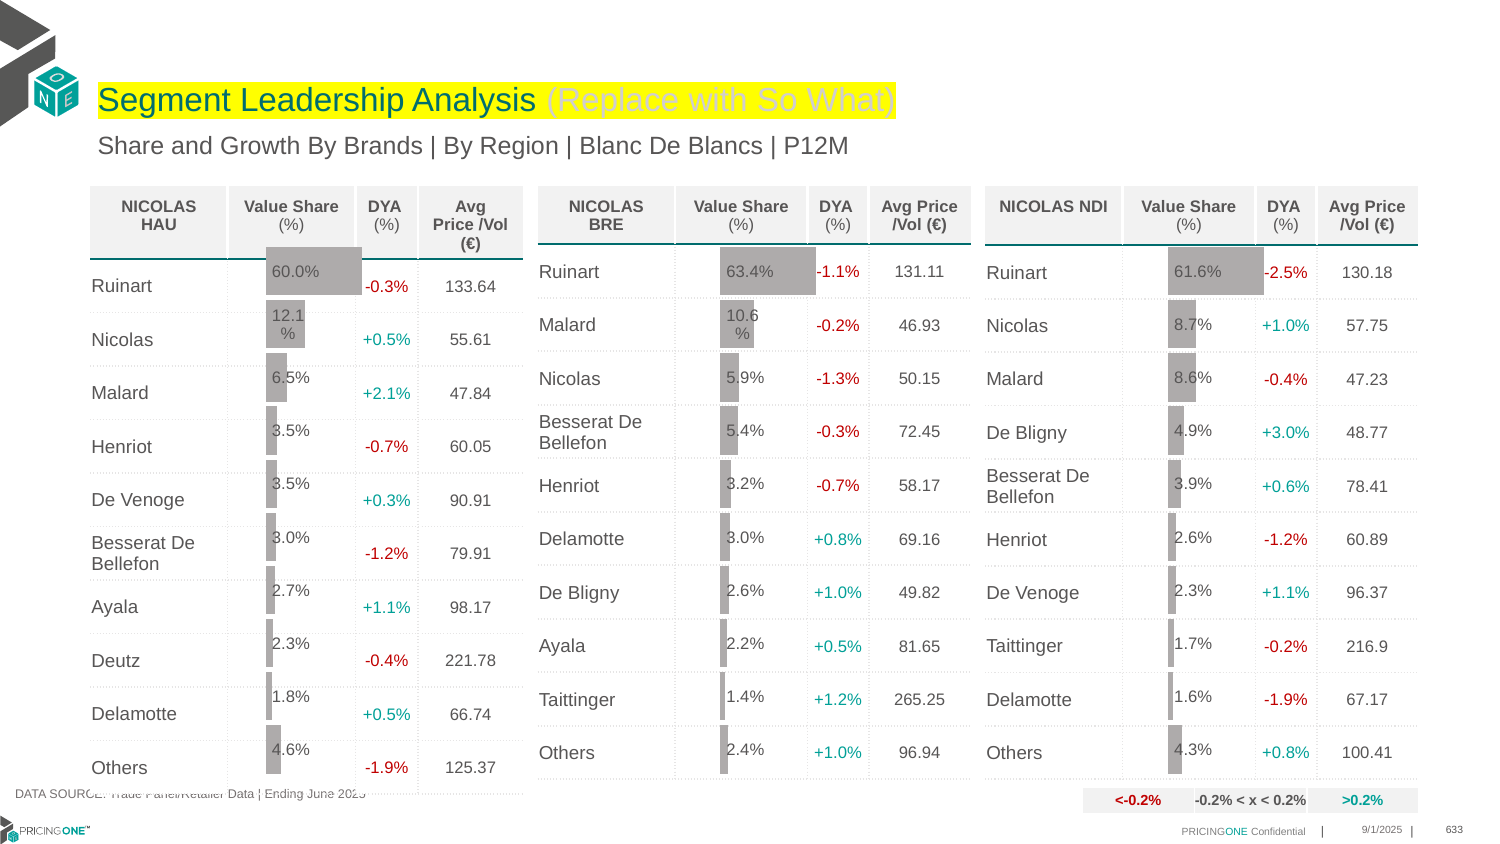

# Segment Leadership Analysis (Replace with So What)
Share and Growth By Brands | By Region | Blanc De Blancs | P12M
| NICOLAS BRE | Value Share (%) | DYA (%) | Avg Price /Vol (€) |
| --- | --- | --- | --- |
| Ruinart |  | -1.1% | 131.11 |
| Malard |  | -0.2% | 46.93 |
| Nicolas |  | -1.3% | 50.15 |
| Besserat De Bellefon |  | -0.3% | 72.45 |
| Henriot |  | -0.7% | 58.17 |
| Delamotte |  | +0.8% | 69.16 |
| De Bligny |  | +1.0% | 49.82 |
| Ayala |  | +0.5% | 81.65 |
| Taittinger |  | +1.2% | 265.25 |
| Others |  | +1.0% | 96.94 |
| NICOLAS HAU | Value Share (%) | DYA (%) | Avg Price /Vol (€) |
| --- | --- | --- | --- |
| Ruinart |  | -0.3% | 133.64 |
| Nicolas |  | +0.5% | 55.61 |
| Malard |  | +2.1% | 47.84 |
| Henriot |  | -0.7% | 60.05 |
| De Venoge |  | +0.3% | 90.91 |
| Besserat De Bellefon |  | -1.2% | 79.91 |
| Ayala |  | +1.1% | 98.17 |
| Deutz |  | -0.4% | 221.78 |
| Delamotte |  | +0.5% | 66.74 |
| Others |  | -1.9% | 125.37 |
| NICOLAS NDI | Value Share (%) | DYA (%) | Avg Price /Vol (€) |
| --- | --- | --- | --- |
| Ruinart |  | -2.5% | 130.18 |
| Nicolas |  | +1.0% | 57.75 |
| Malard |  | -0.4% | 47.23 |
| De Bligny |  | +3.0% | 48.77 |
| Besserat De Bellefon |  | +0.6% | 78.41 |
| Henriot |  | -1.2% | 60.89 |
| De Venoge |  | +1.1% | 96.37 |
| Taittinger |  | -0.2% | 216.9 |
| Delamotte |  | -1.9% | 67.17 |
| Others |  | +0.8% | 100.41 |

### Chart

| Category | Blanc De Blancs | NICOLAS HAU |
|---|---|
|  | 0.6002717985926361 |

### Chart

| Category | Blanc De Blancs | NICOLAS BRE |
|---|---|
|  | 0.6344373003356383 |

### Chart

| Category | Blanc De Blancs | NICOLAS NDI |
|---|---|
|  | 0.6156634902240214 |
DATA SOURCE: Trade Panel/Retailer Data | Ending June 2025
| <-0.2% | -0.2% < x < 0.2% | >0.2% |
| --- | --- | --- |

9/1/2025
633